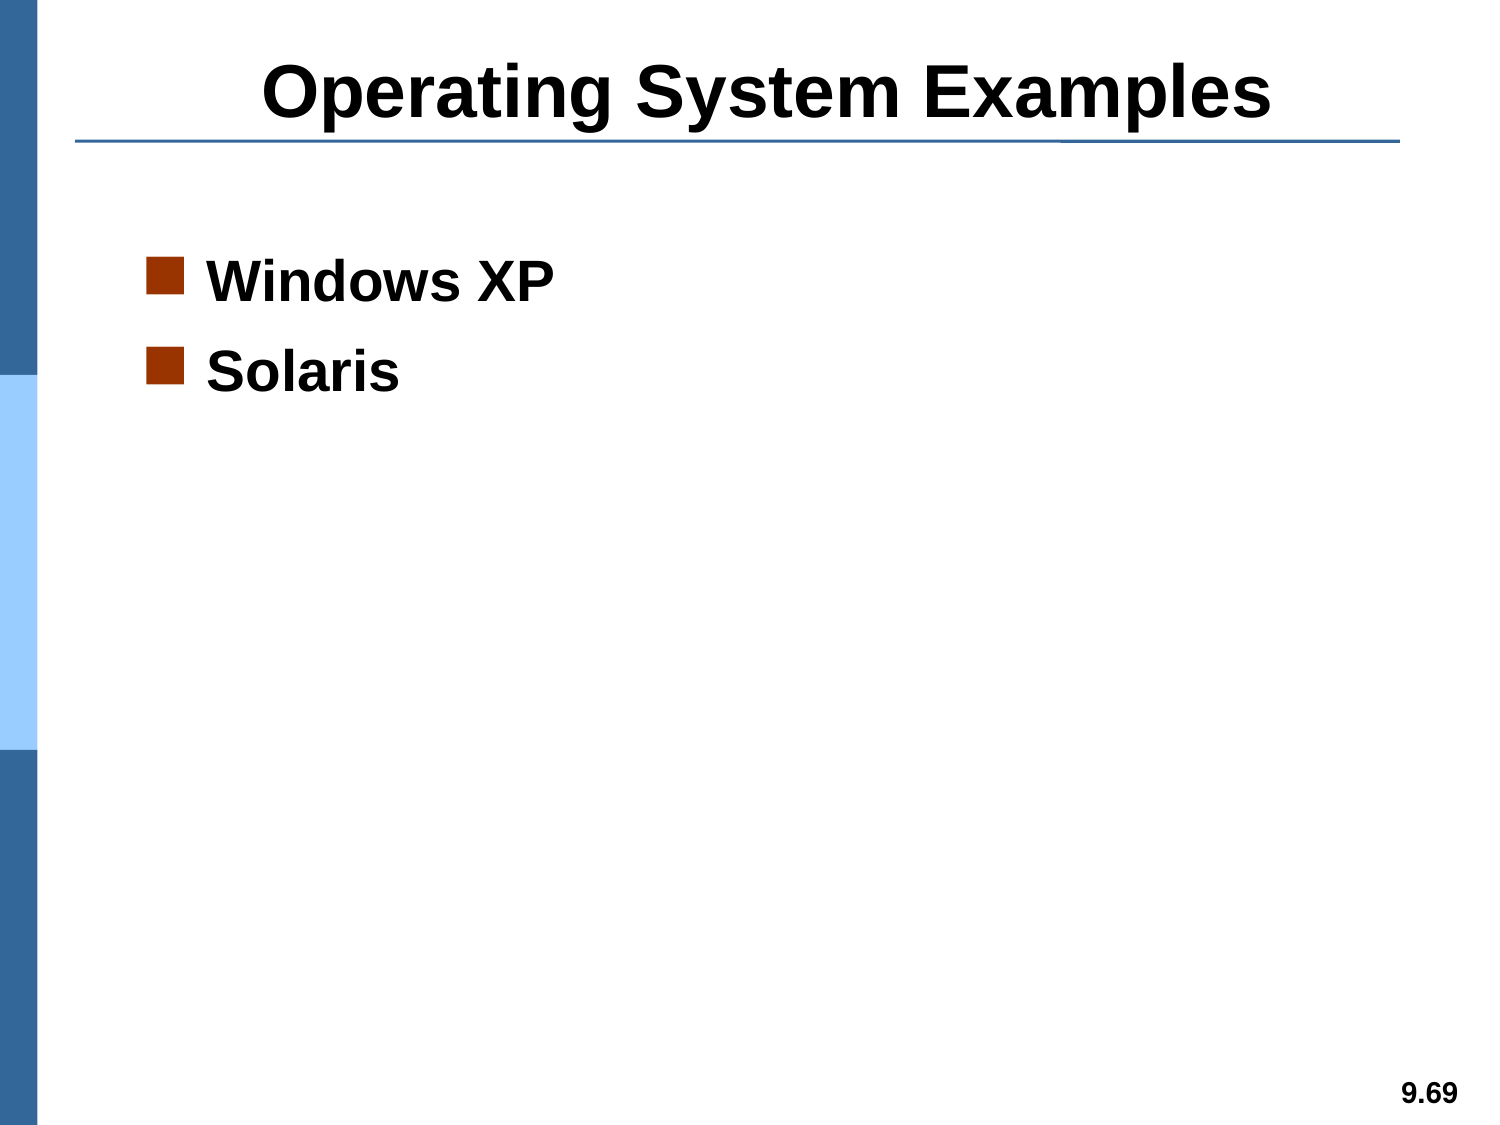

# Operating System Examples
Windows XP
Solaris